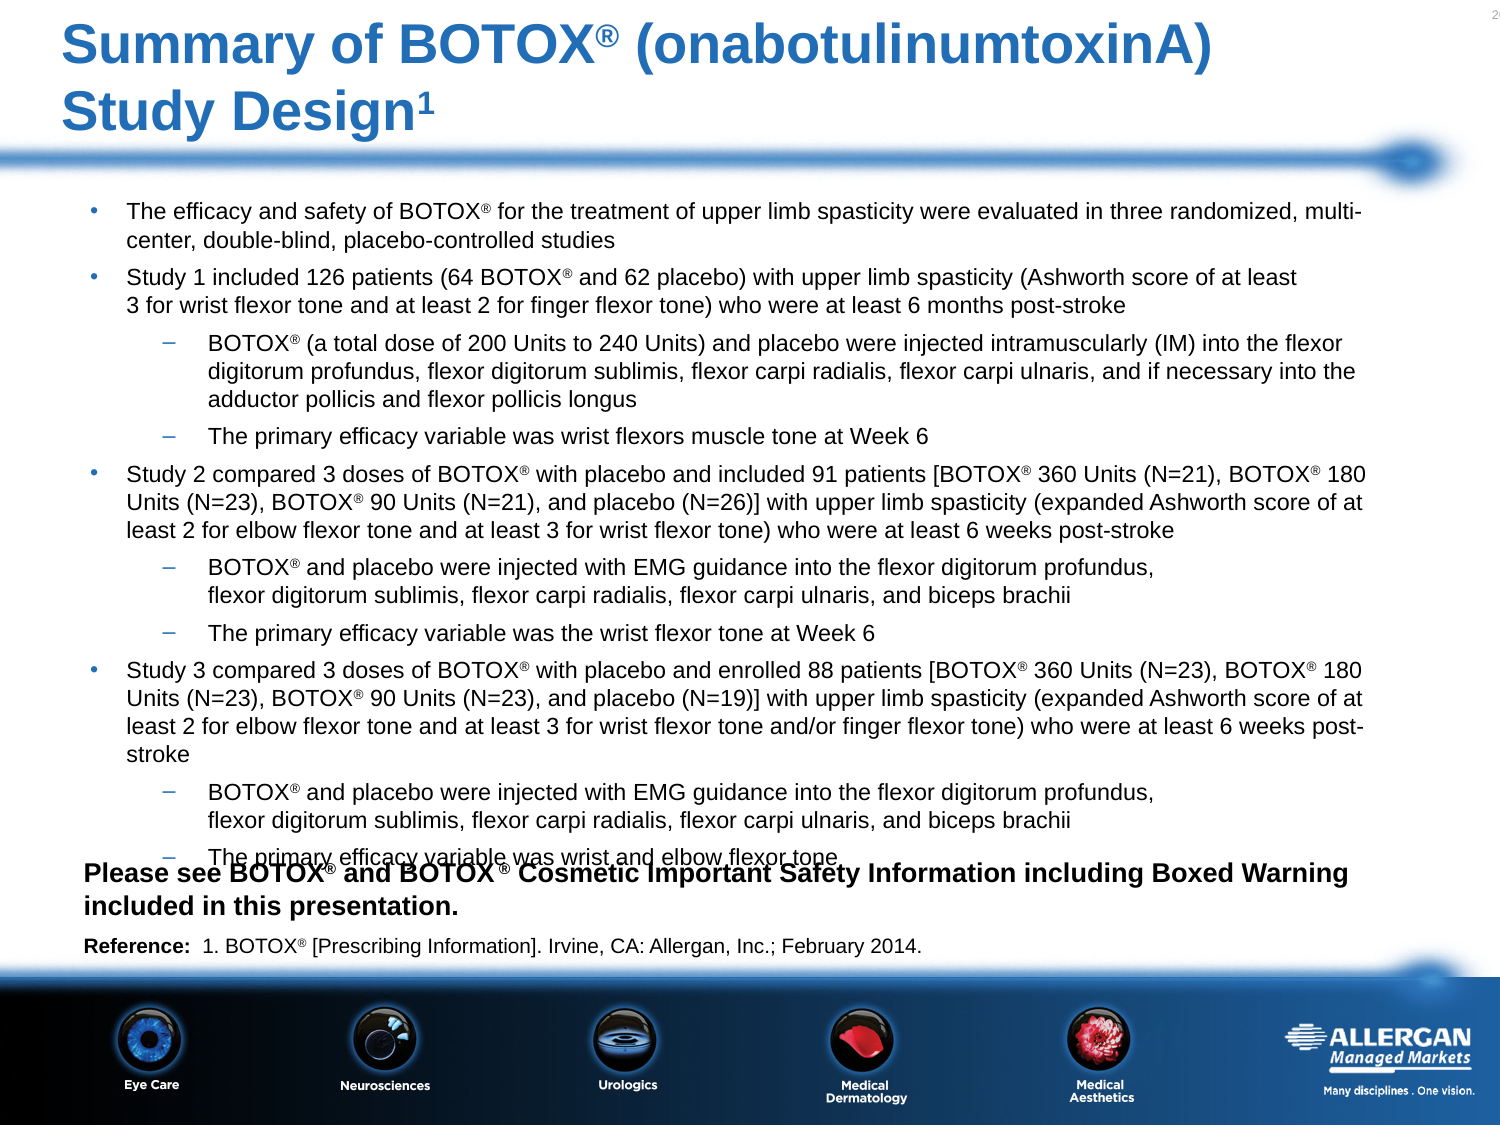

# Summary of BOTOX® (onabotulinumtoxinA) Study Design1
The efficacy and safety of BOTOX® for the treatment of upper limb spasticity were evaluated in three randomized, multi-center, double-blind, placebo-controlled studies
Study 1 included 126 patients (64 BOTOX® and 62 placebo) with upper limb spasticity (Ashworth score of at least
3 for wrist flexor tone and at least 2 for finger flexor tone) who were at least 6 months post-stroke
BOTOX® (a total dose of 200 Units to 240 Units) and placebo were injected intramuscularly (IM) into the flexor digitorum profundus, flexor digitorum sublimis, flexor carpi radialis, flexor carpi ulnaris, and if necessary into the adductor pollicis and flexor pollicis longus
The primary efficacy variable was wrist flexors muscle tone at Week 6
Study 2 compared 3 doses of BOTOX® with placebo and included 91 patients [BOTOX® 360 Units (N=21), BOTOX® 180 Units (N=23), BOTOX® 90 Units (N=21), and placebo (N=26)] with upper limb spasticity (expanded Ashworth score of at least 2 for elbow flexor tone and at least 3 for wrist flexor tone) who were at least 6 weeks post-stroke
BOTOX® and placebo were injected with EMG guidance into the flexor digitorum profundus,
flexor digitorum sublimis, flexor carpi radialis, flexor carpi ulnaris, and biceps brachii
The primary efficacy variable was the wrist flexor tone at Week 6
Study 3 compared 3 doses of BOTOX® with placebo and enrolled 88 patients [BOTOX® 360 Units (N=23), BOTOX® 180 Units (N=23), BOTOX® 90 Units (N=23), and placebo (N=19)] with upper limb spasticity (expanded Ashworth score of at least 2 for elbow flexor tone and at least 3 for wrist flexor tone and/or finger flexor tone) who were at least 6 weeks post-stroke
BOTOX® and placebo were injected with EMG guidance into the flexor digitorum profundus,
flexor digitorum sublimis, flexor carpi radialis, flexor carpi ulnaris, and biceps brachii
The primary efficacy variable was wrist and elbow flexor tone

Please see BOTOX® and BOTOX ® Cosmetic Important Safety Information including Boxed Warning
included in this presentation.
Reference:  1. BOTOX® [Prescribing Information]. Irvine, CA: Allergan, Inc.; February 2014.